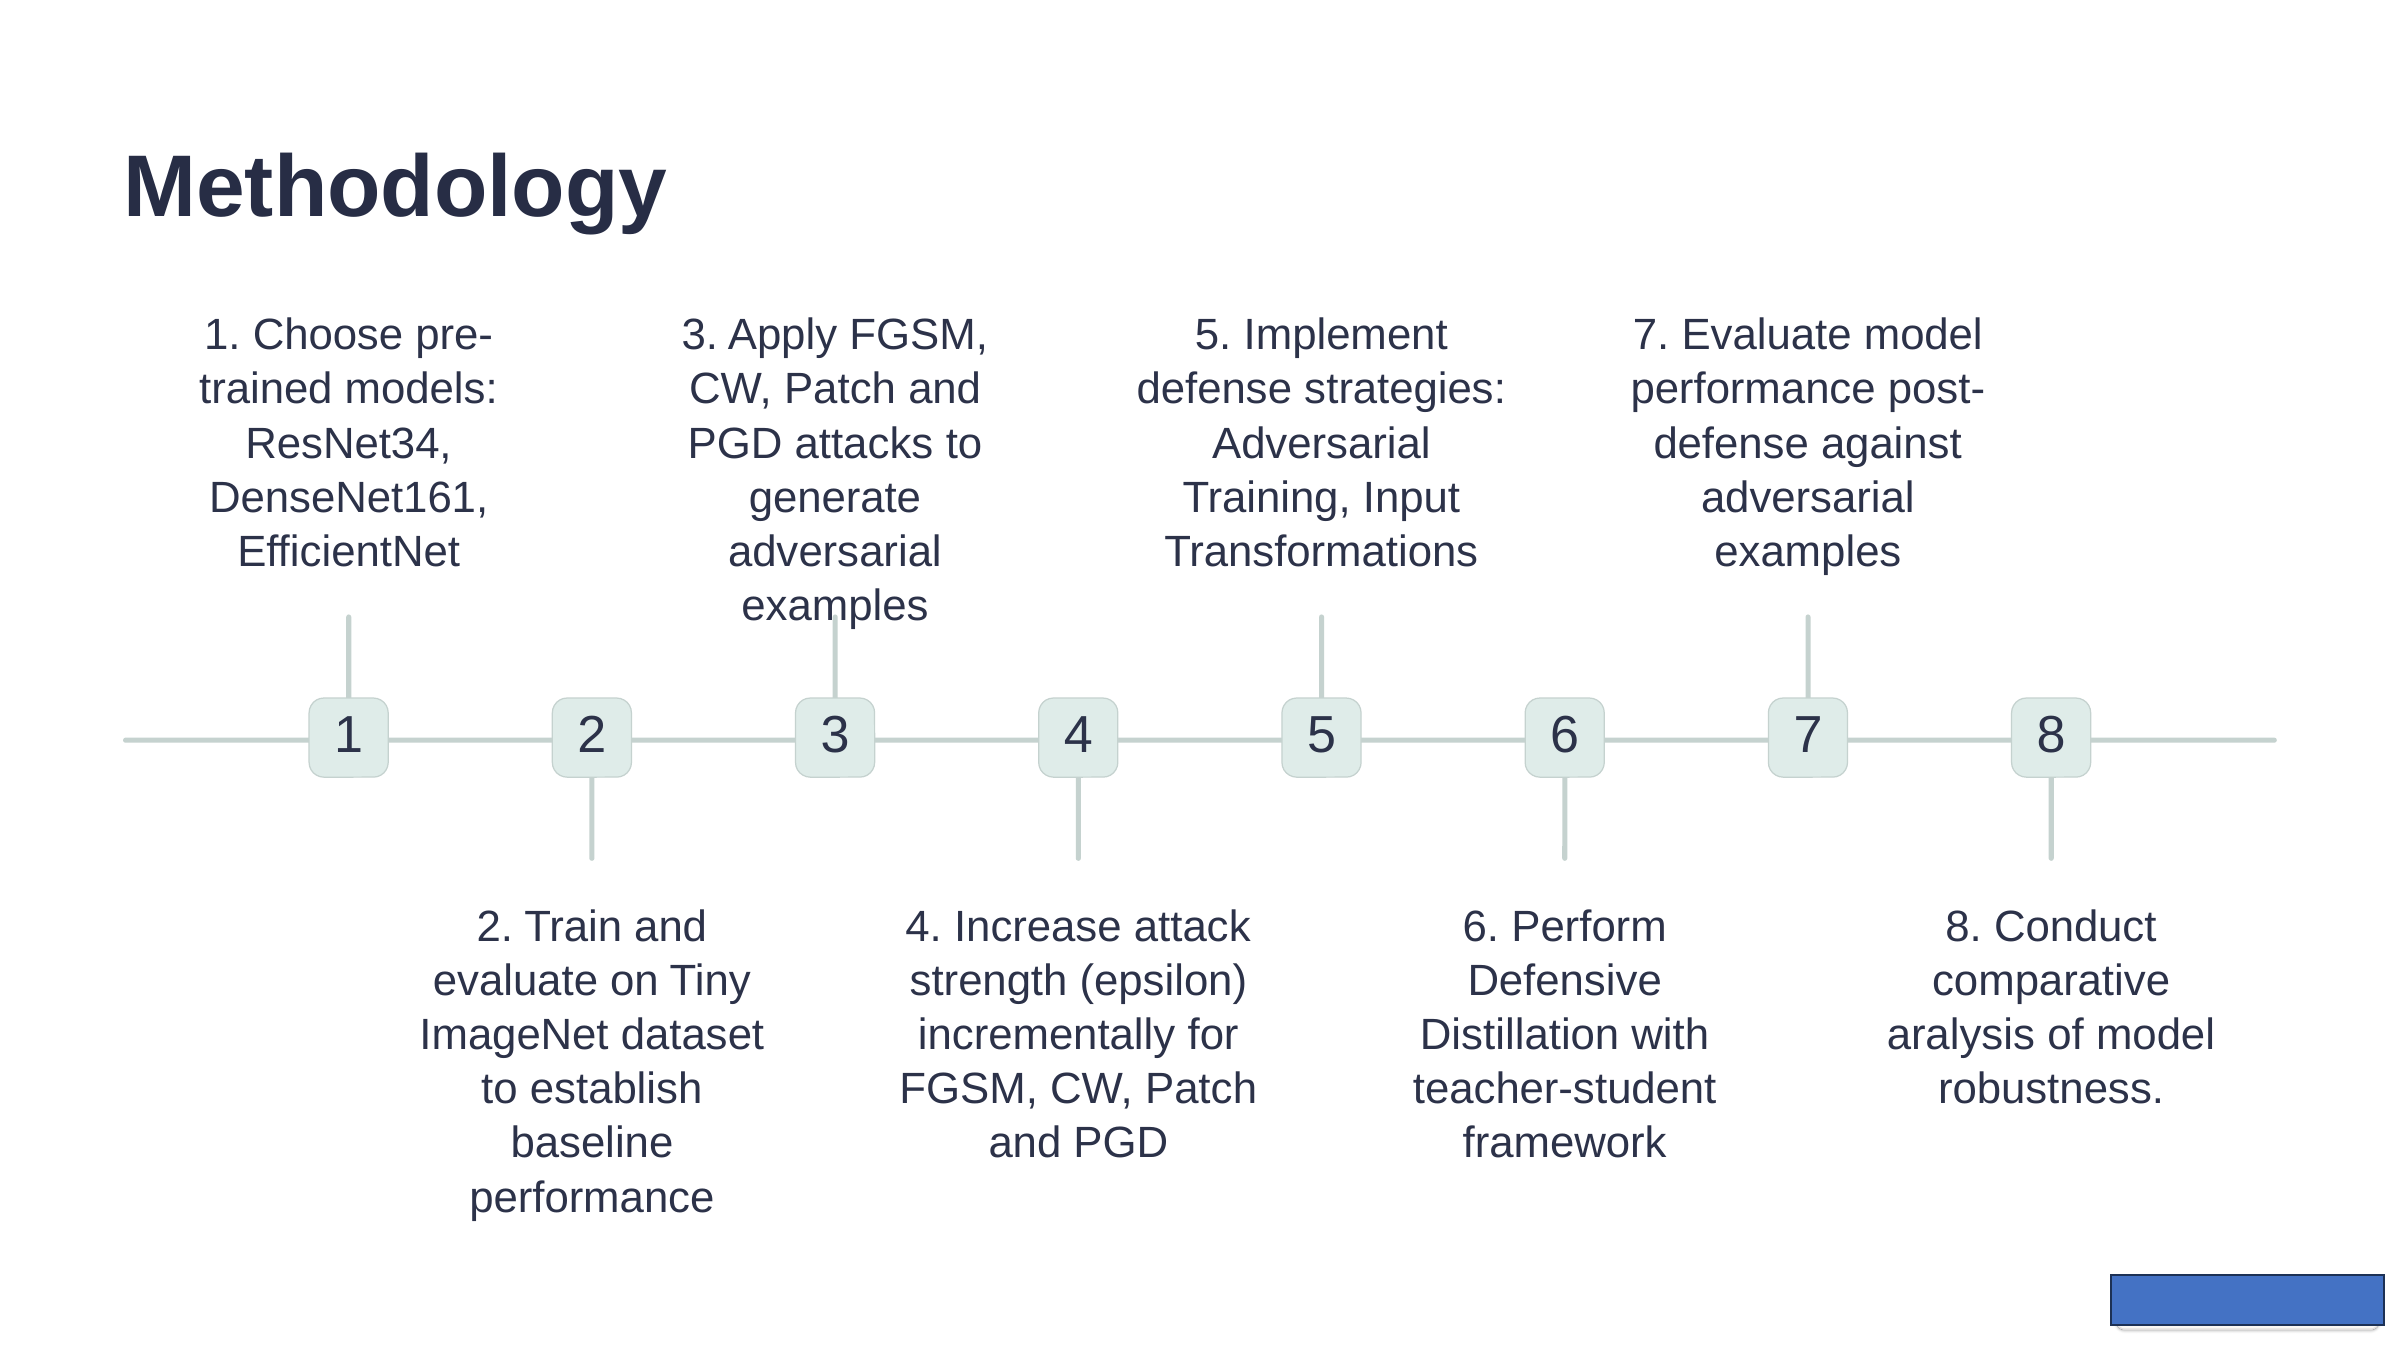

Methodology
1. Choose pre-trained models: ResNet34, DenseNet161, EfficientNet
3. Apply FGSM, CW, Patch and PGD attacks to generate adversarial examples
5. Implement defense strategies: Adversarial Training, Input Transformations
7. Evaluate model performance post-defense against adversarial examples

1
2
3
4
5
6
7
8

2. Train and evaluate on Tiny ImageNet dataset to establish baseline performance
4. Increase attack strength (epsilon) incrementally for FGSM, CW, Patch and PGD
6. Perform Defensive Distillation with teacher-student framework
8. Conduct comparative aralysis of model robustness.